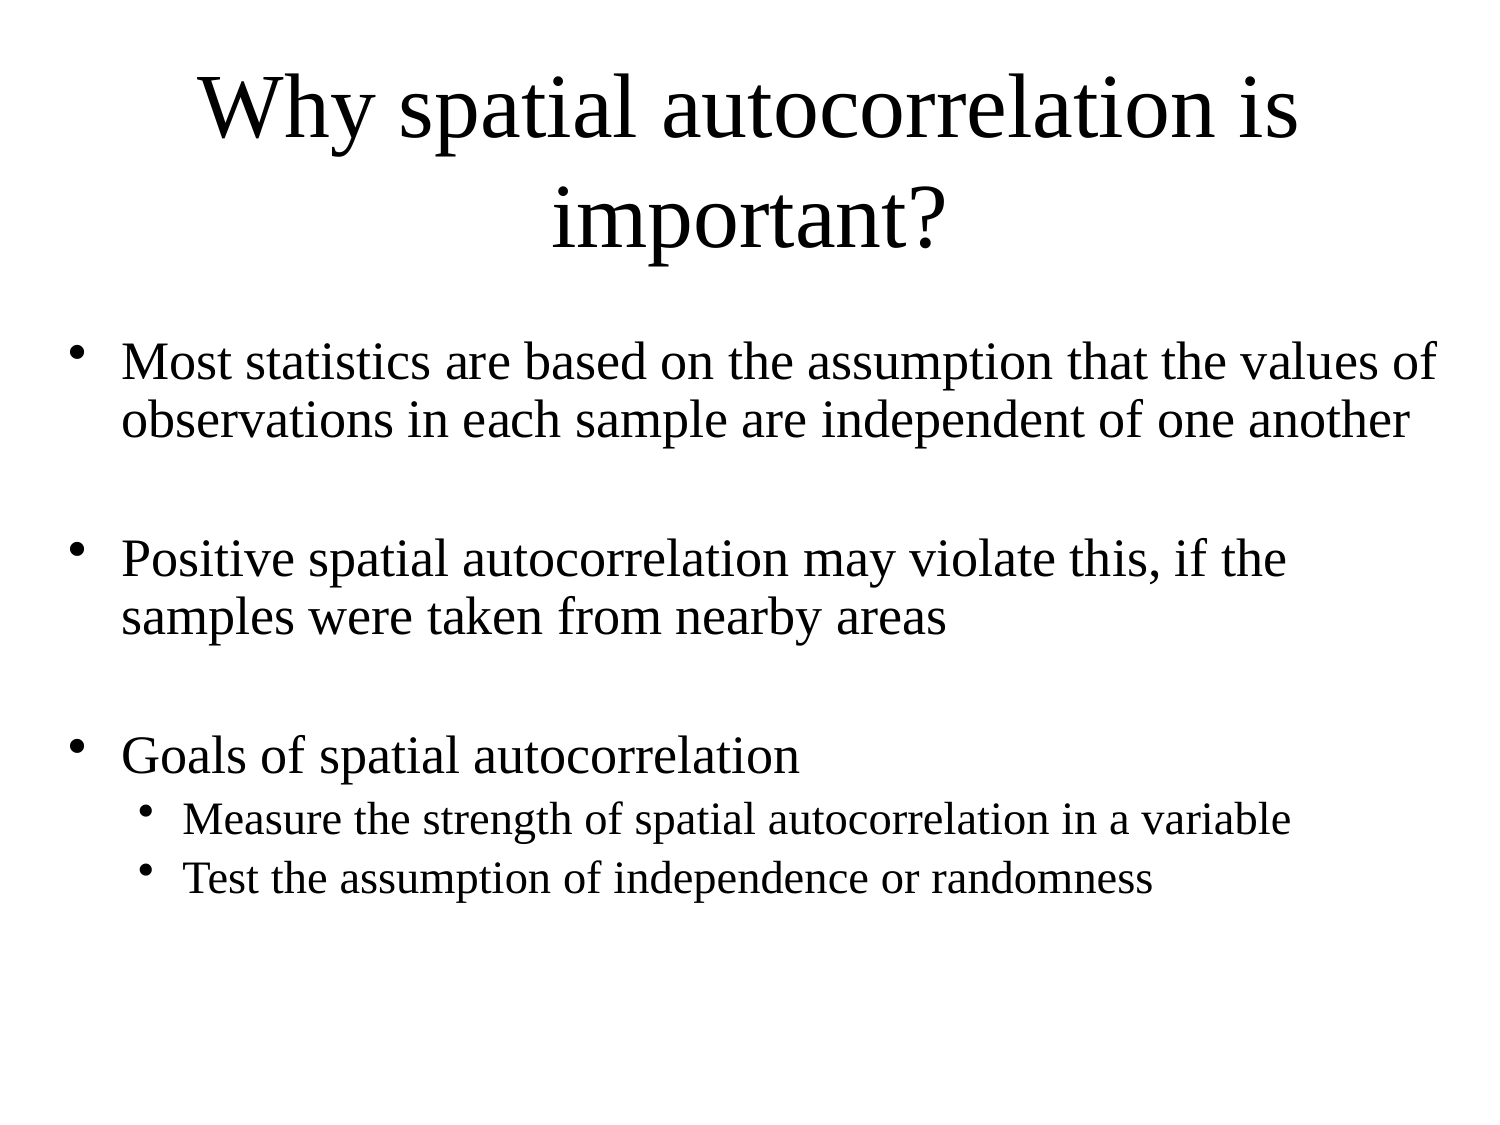

# Why spatial autocorrelation is important?
Most statistics are based on the assumption that the values of observations in each sample are independent of one another

Positive spatial autocorrelation may violate this, if the samples were taken from nearby areas

Goals of spatial autocorrelation
Measure the strength of spatial autocorrelation in a variable
Test the assumption of independence or randomness